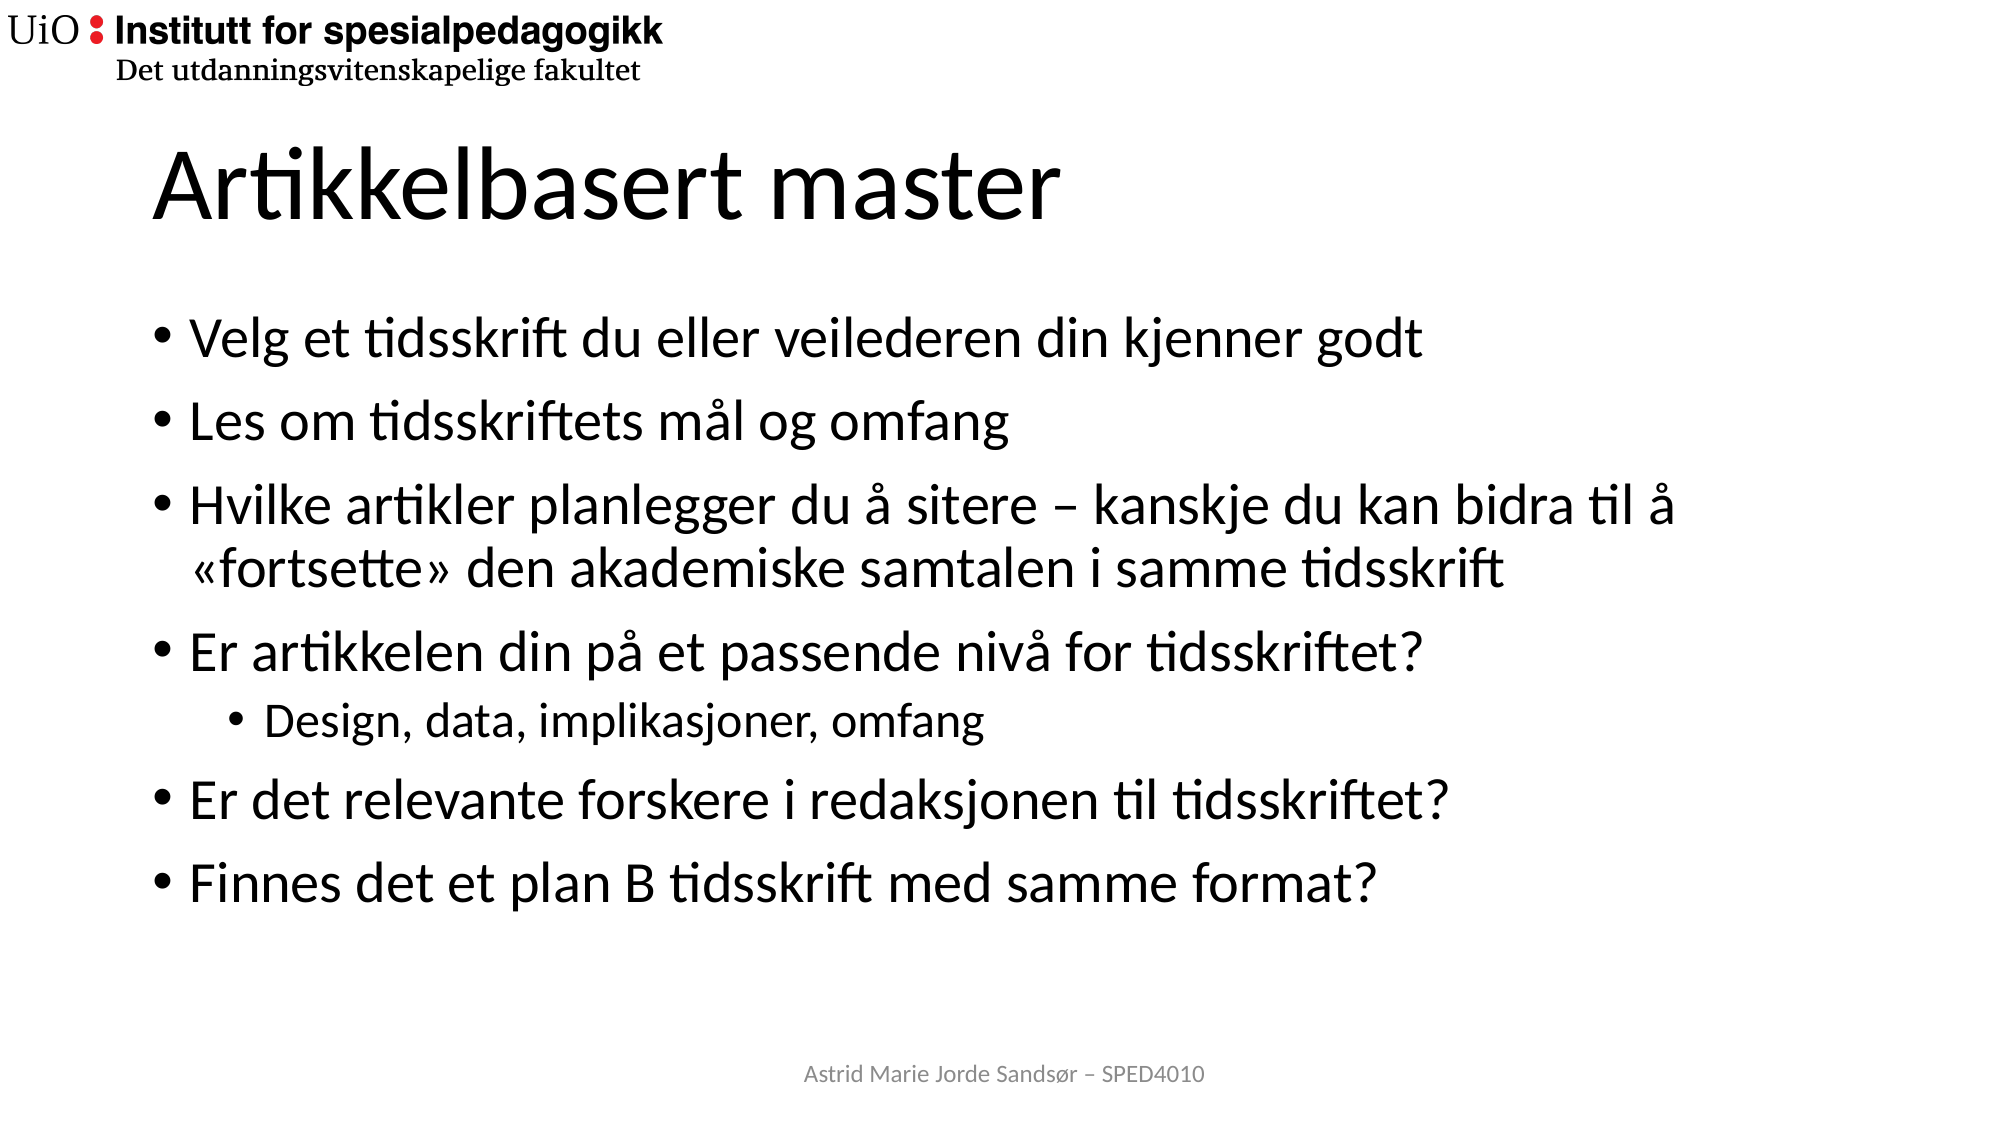

# Artikkelbasert master
Velg et tidsskrift du eller veilederen din kjenner godt
Les om tidsskriftets mål og omfang
Hvilke artikler planlegger du å sitere – kanskje du kan bidra til å «fortsette» den akademiske samtalen i samme tidsskrift
Er artikkelen din på et passende nivå for tidsskriftet?
Design, data, implikasjoner, omfang
Er det relevante forskere i redaksjonen til tidsskriftet?
Finnes det et plan B tidsskrift med samme format?

Astrid Marie Jorde Sandsør – SPED4010